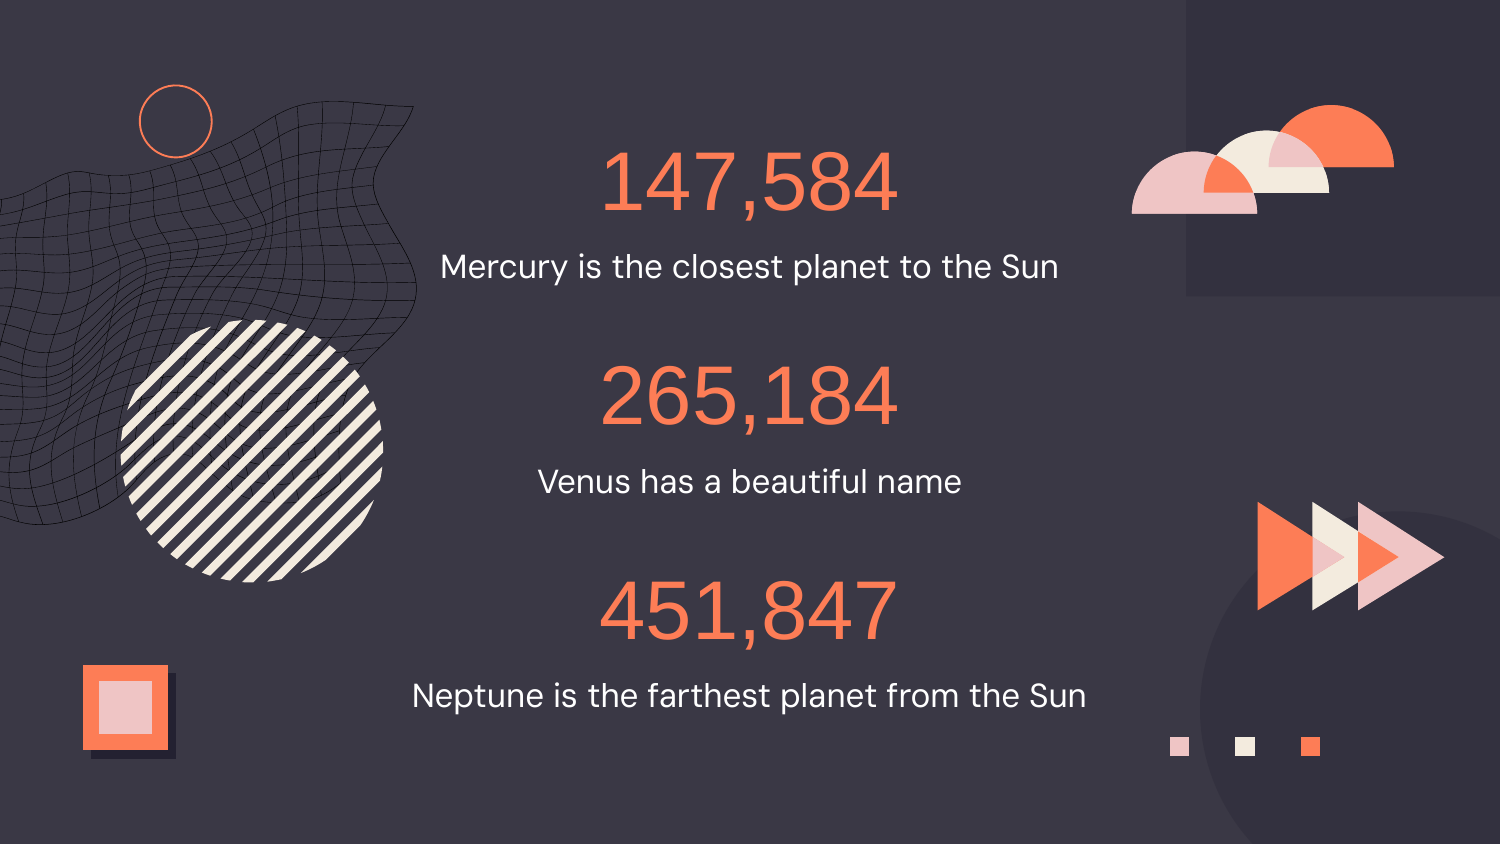

# 147,584
Mercury is the closest planet to the Sun

265,184
Venus has a beautiful name

451,847
Neptune is the farthest planet from the Sun